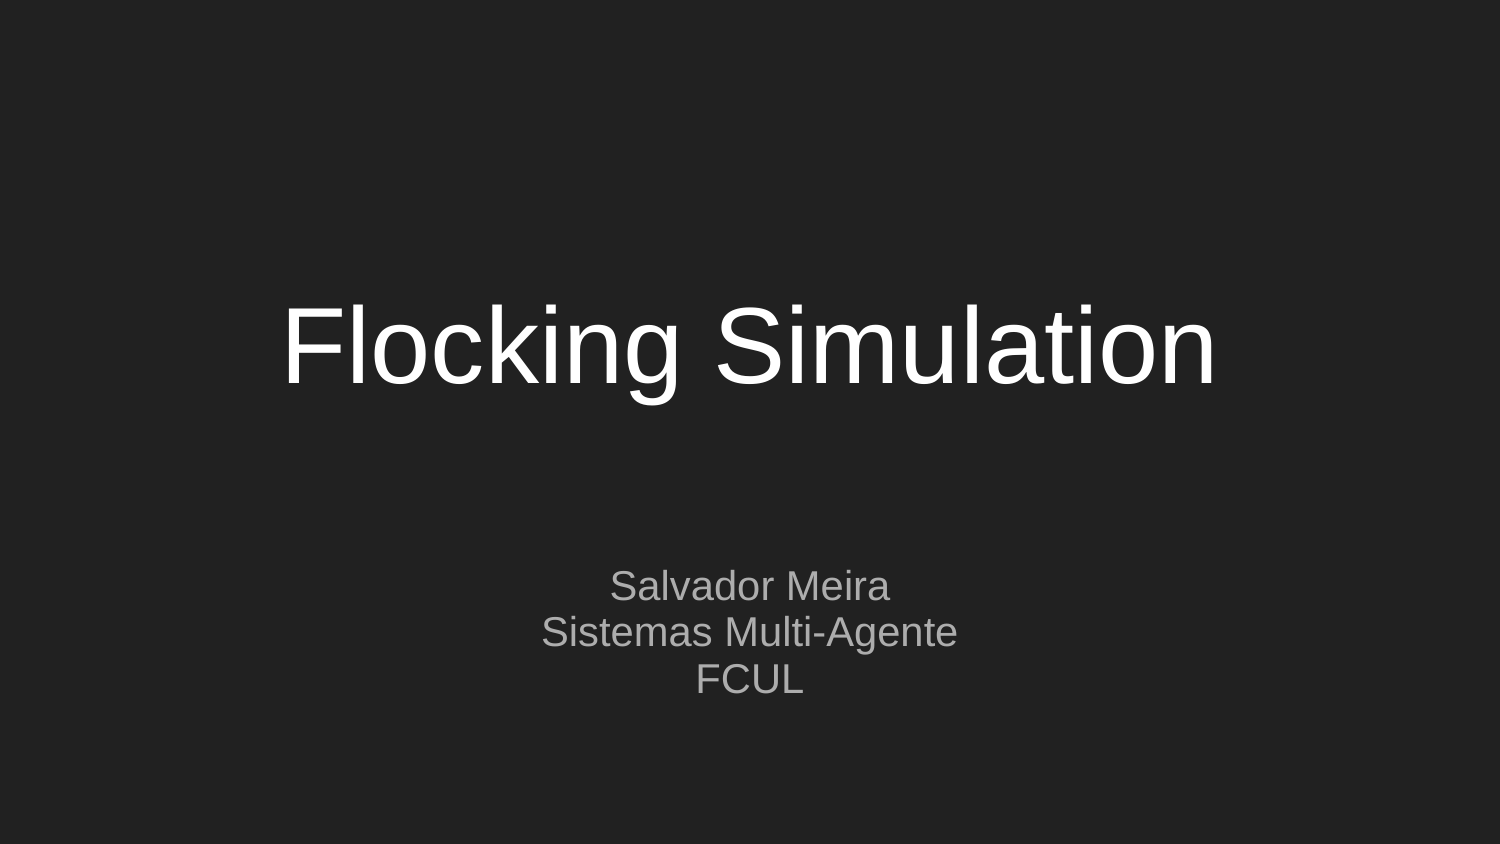

# Flocking Simulation
Salvador Meira
Sistemas Multi-Agente
FCUL